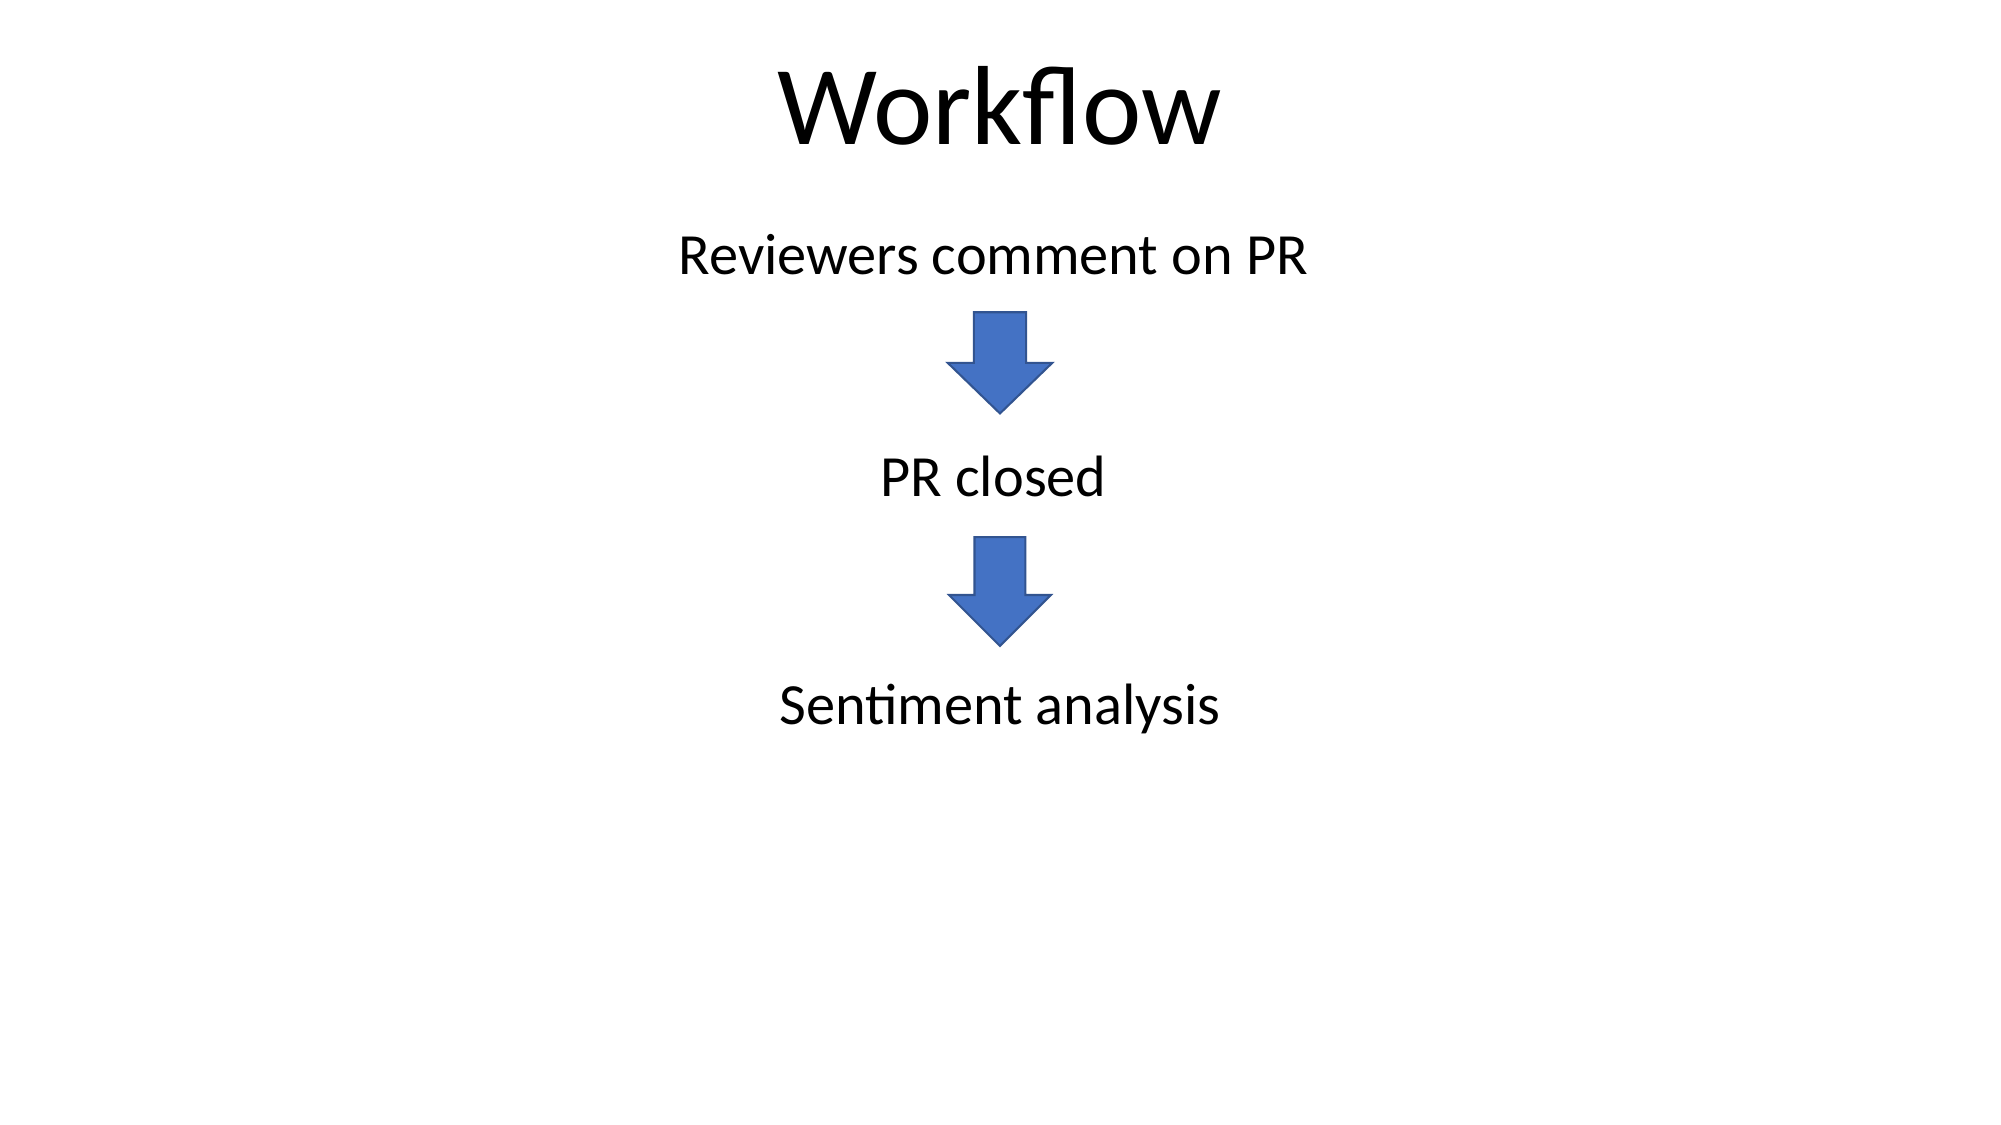

# Workflow
Reviewers comment on PR

PR closed

Sentiment analysis